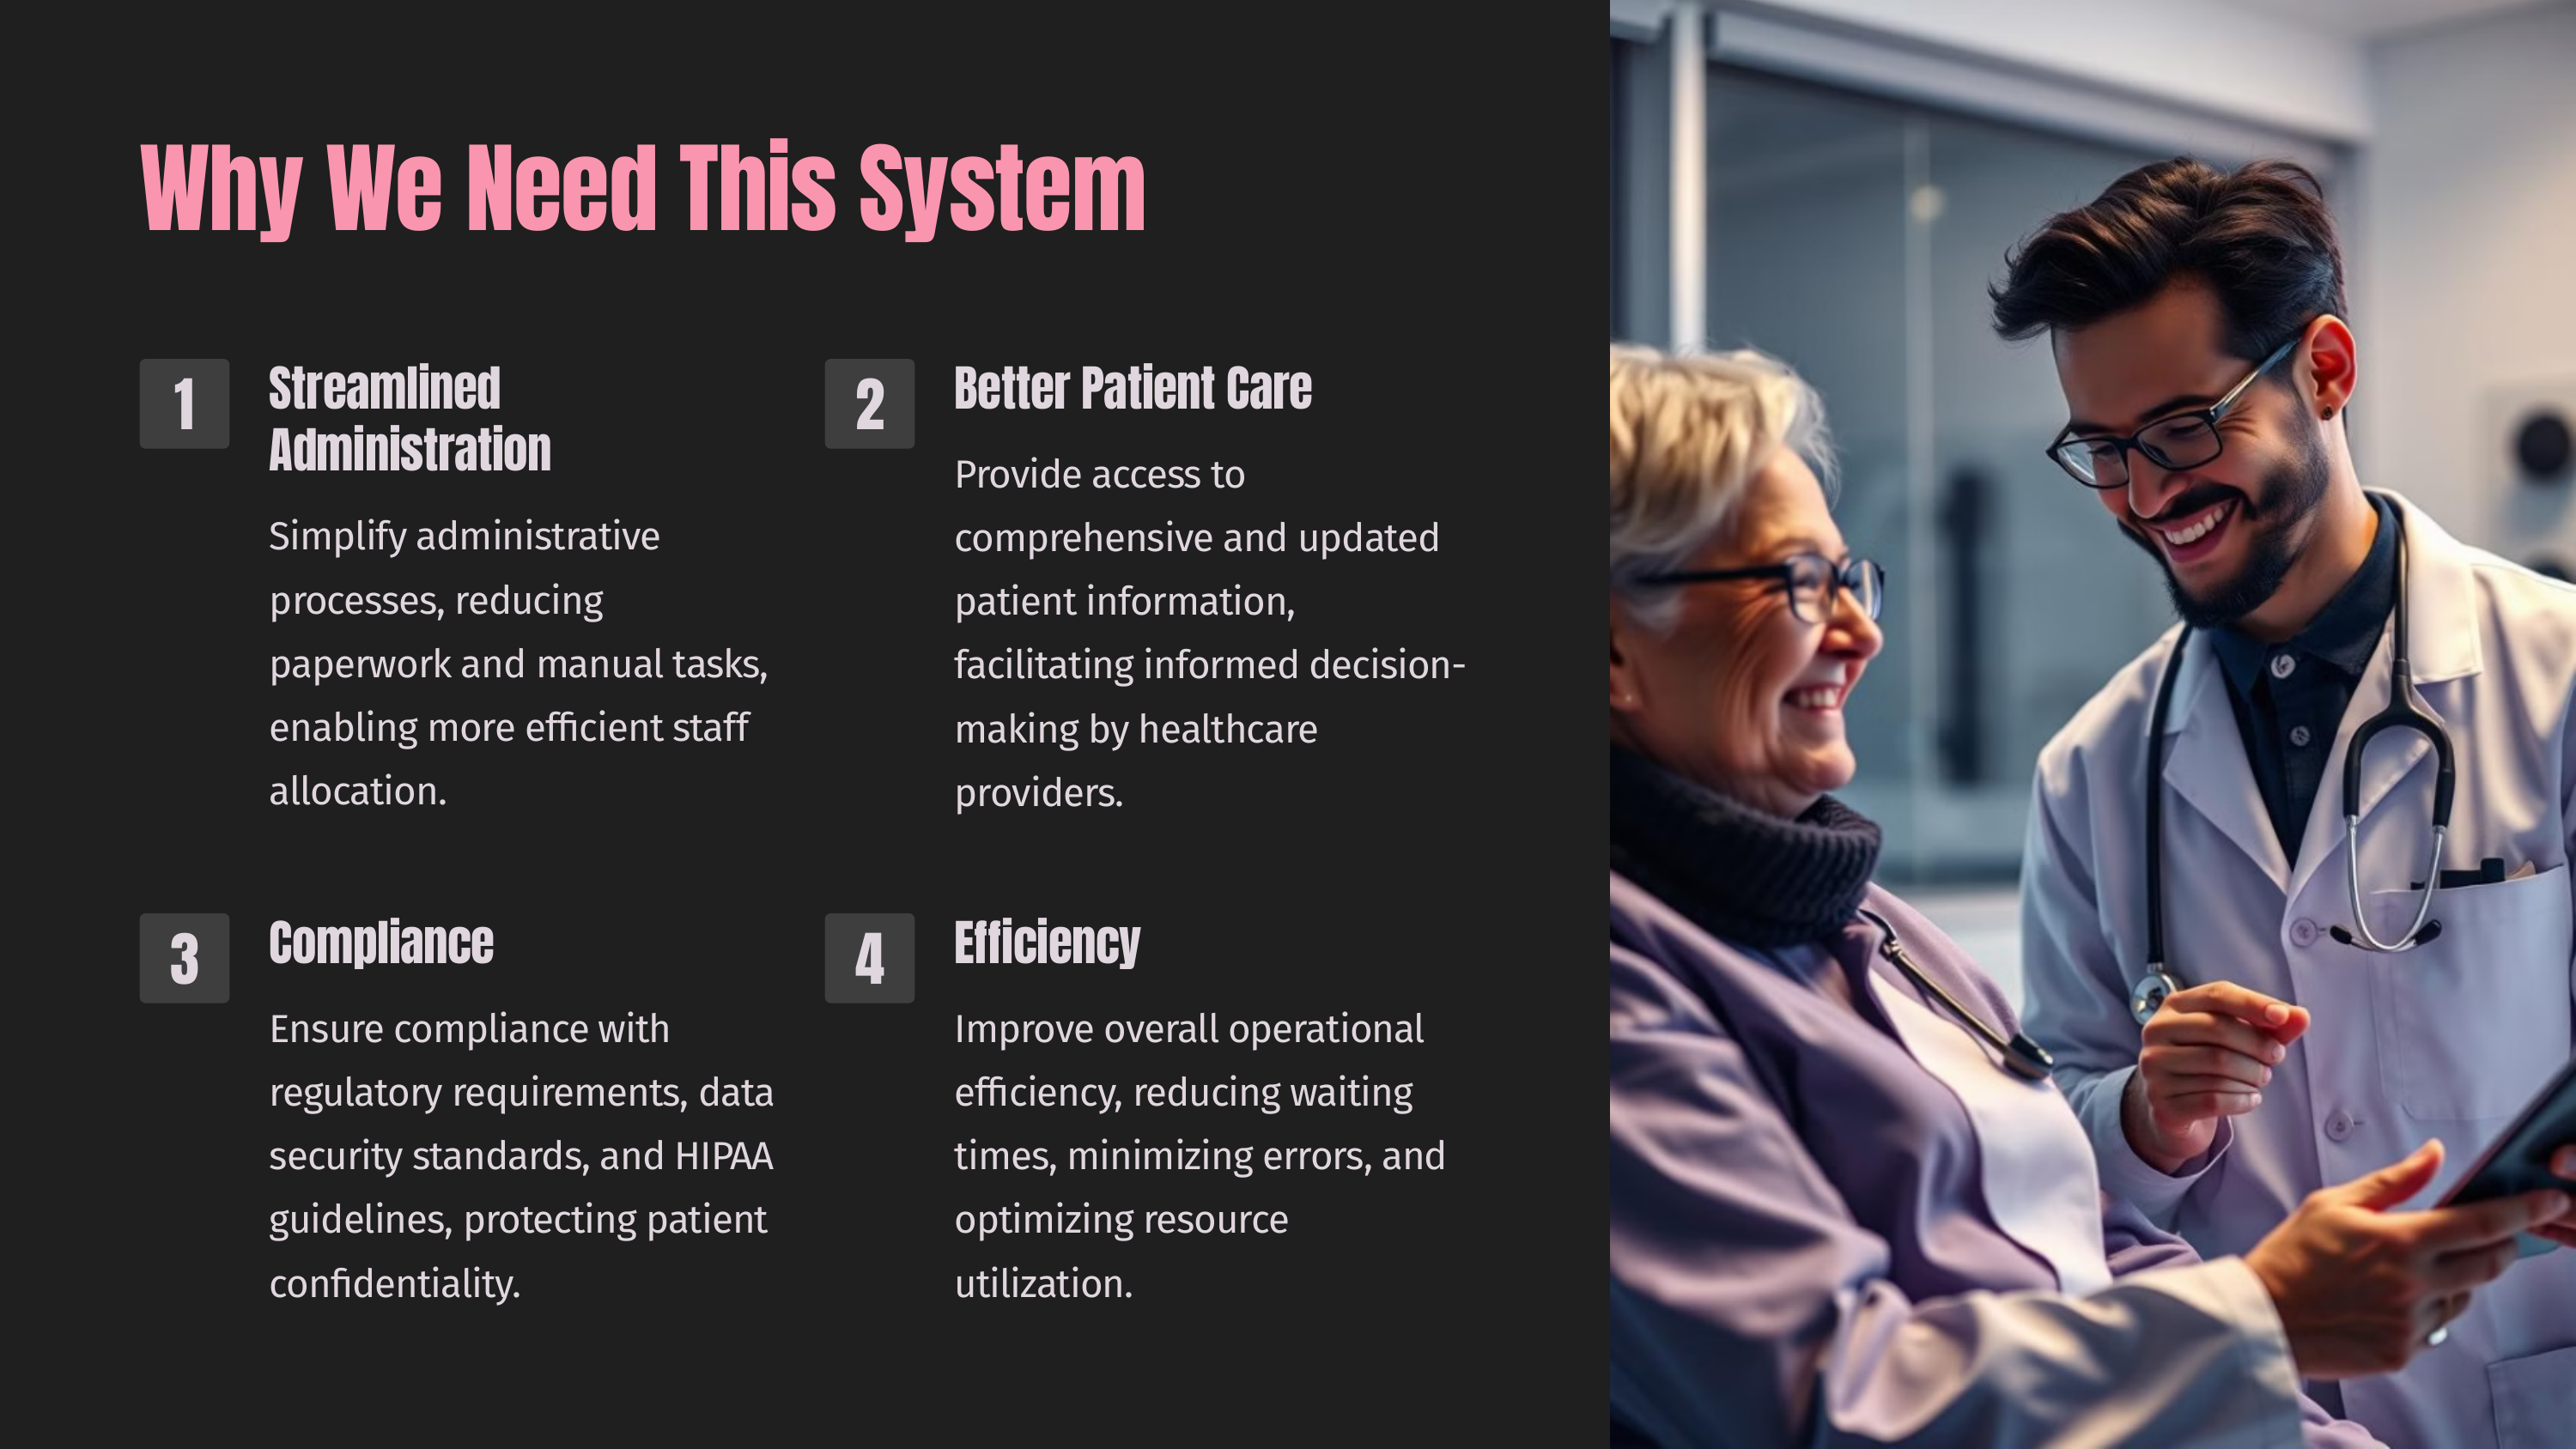

Why We Need This System
Streamlined Administration
Better Patient Care

1
2
Provide access to comprehensive and updated patient information, facilitating informed decision-making by healthcare providers.
Simplify administrative processes, reducing paperwork and manual tasks, enabling more efficient staff allocation.
Compliance
Efficiency

3
4
Ensure compliance with regulatory requirements, data security standards, and HIPAA guidelines, protecting patient confidentiality.
Improve overall operational efficiency, reducing waiting times, minimizing errors, and optimizing resource utilization.